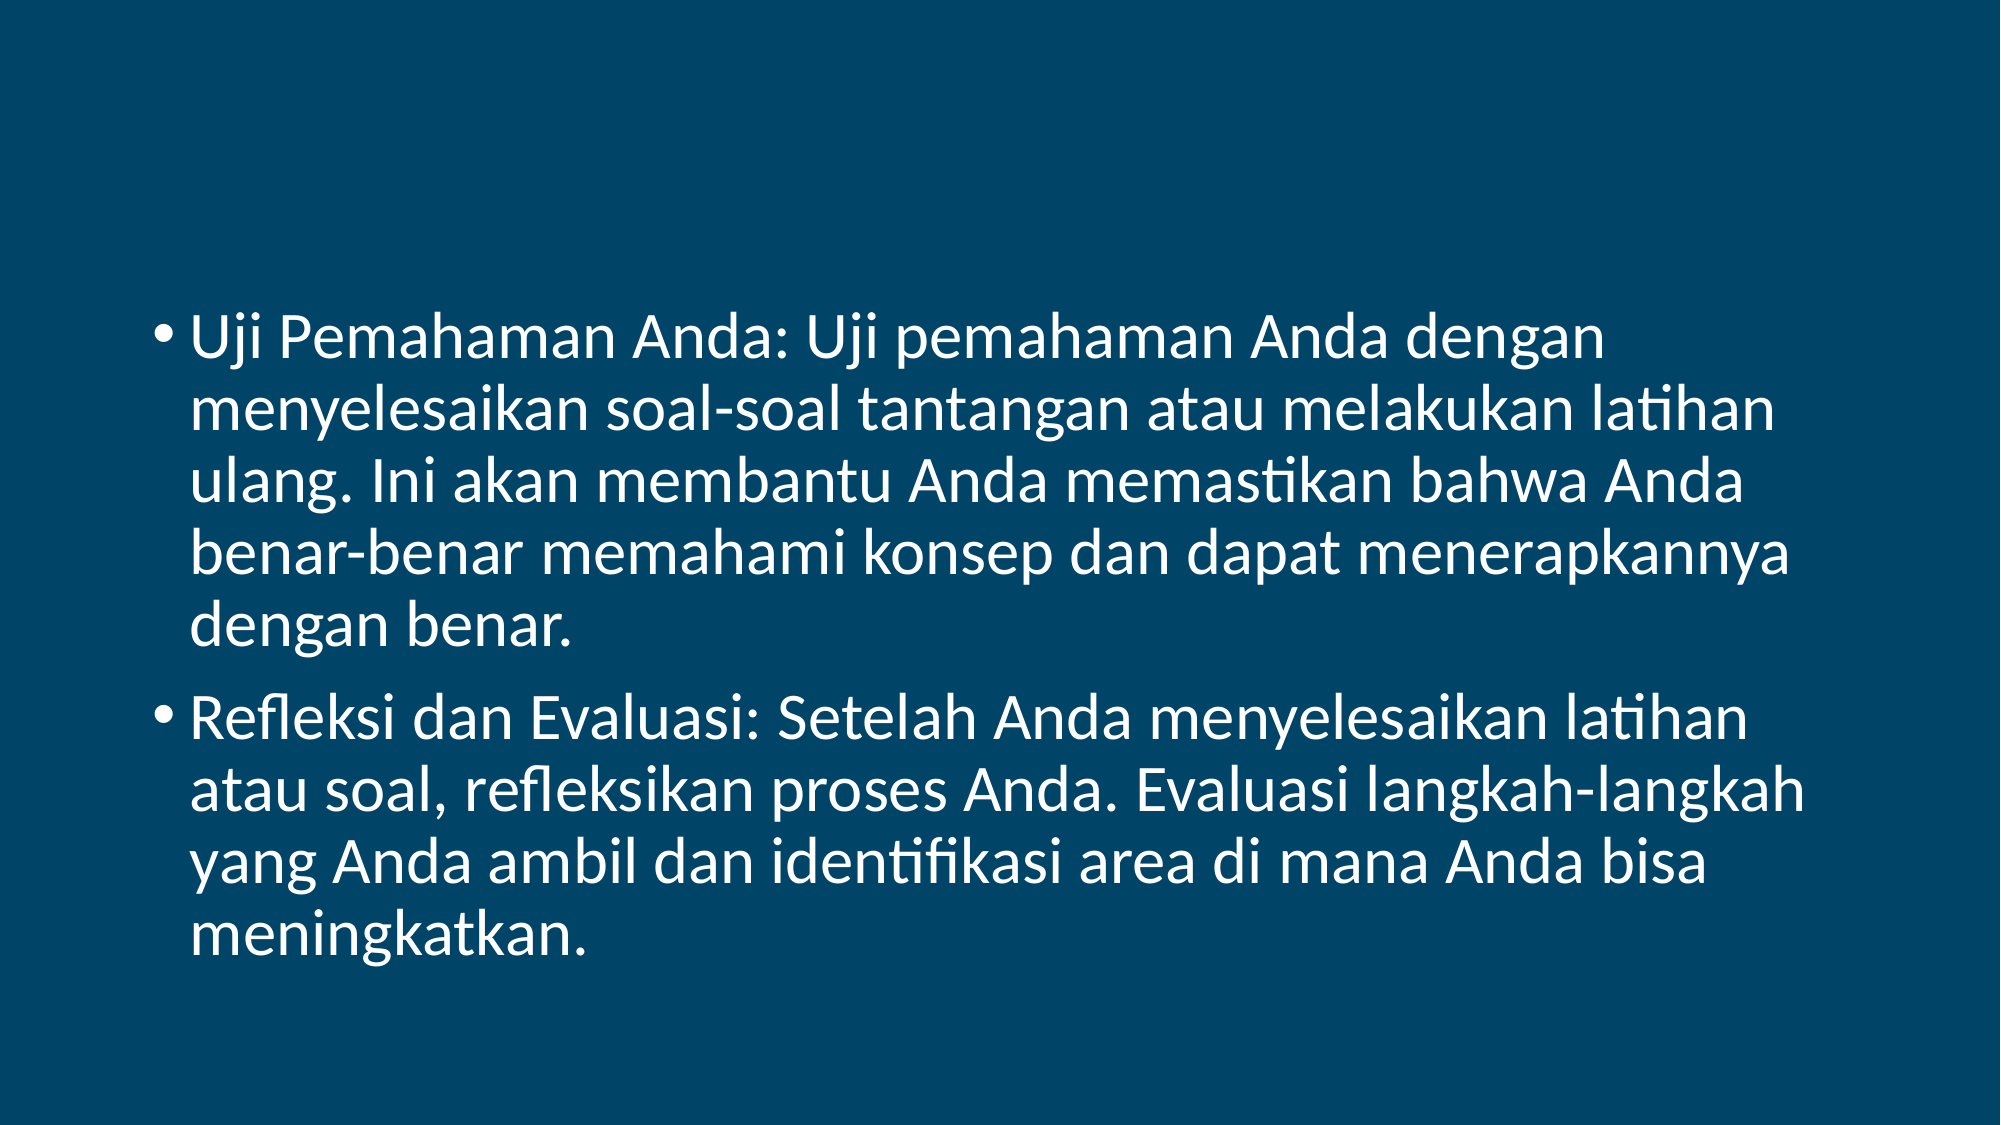

Uji Pemahaman Anda: Uji pemahaman Anda dengan menyelesaikan soal-soal tantangan atau melakukan latihan ulang. Ini akan membantu Anda memastikan bahwa Anda benar-benar memahami konsep dan dapat menerapkannya dengan benar.
Refleksi dan Evaluasi: Setelah Anda menyelesaikan latihan atau soal, refleksikan proses Anda. Evaluasi langkah-langkah yang Anda ambil dan identifikasi area di mana Anda bisa meningkatkan.